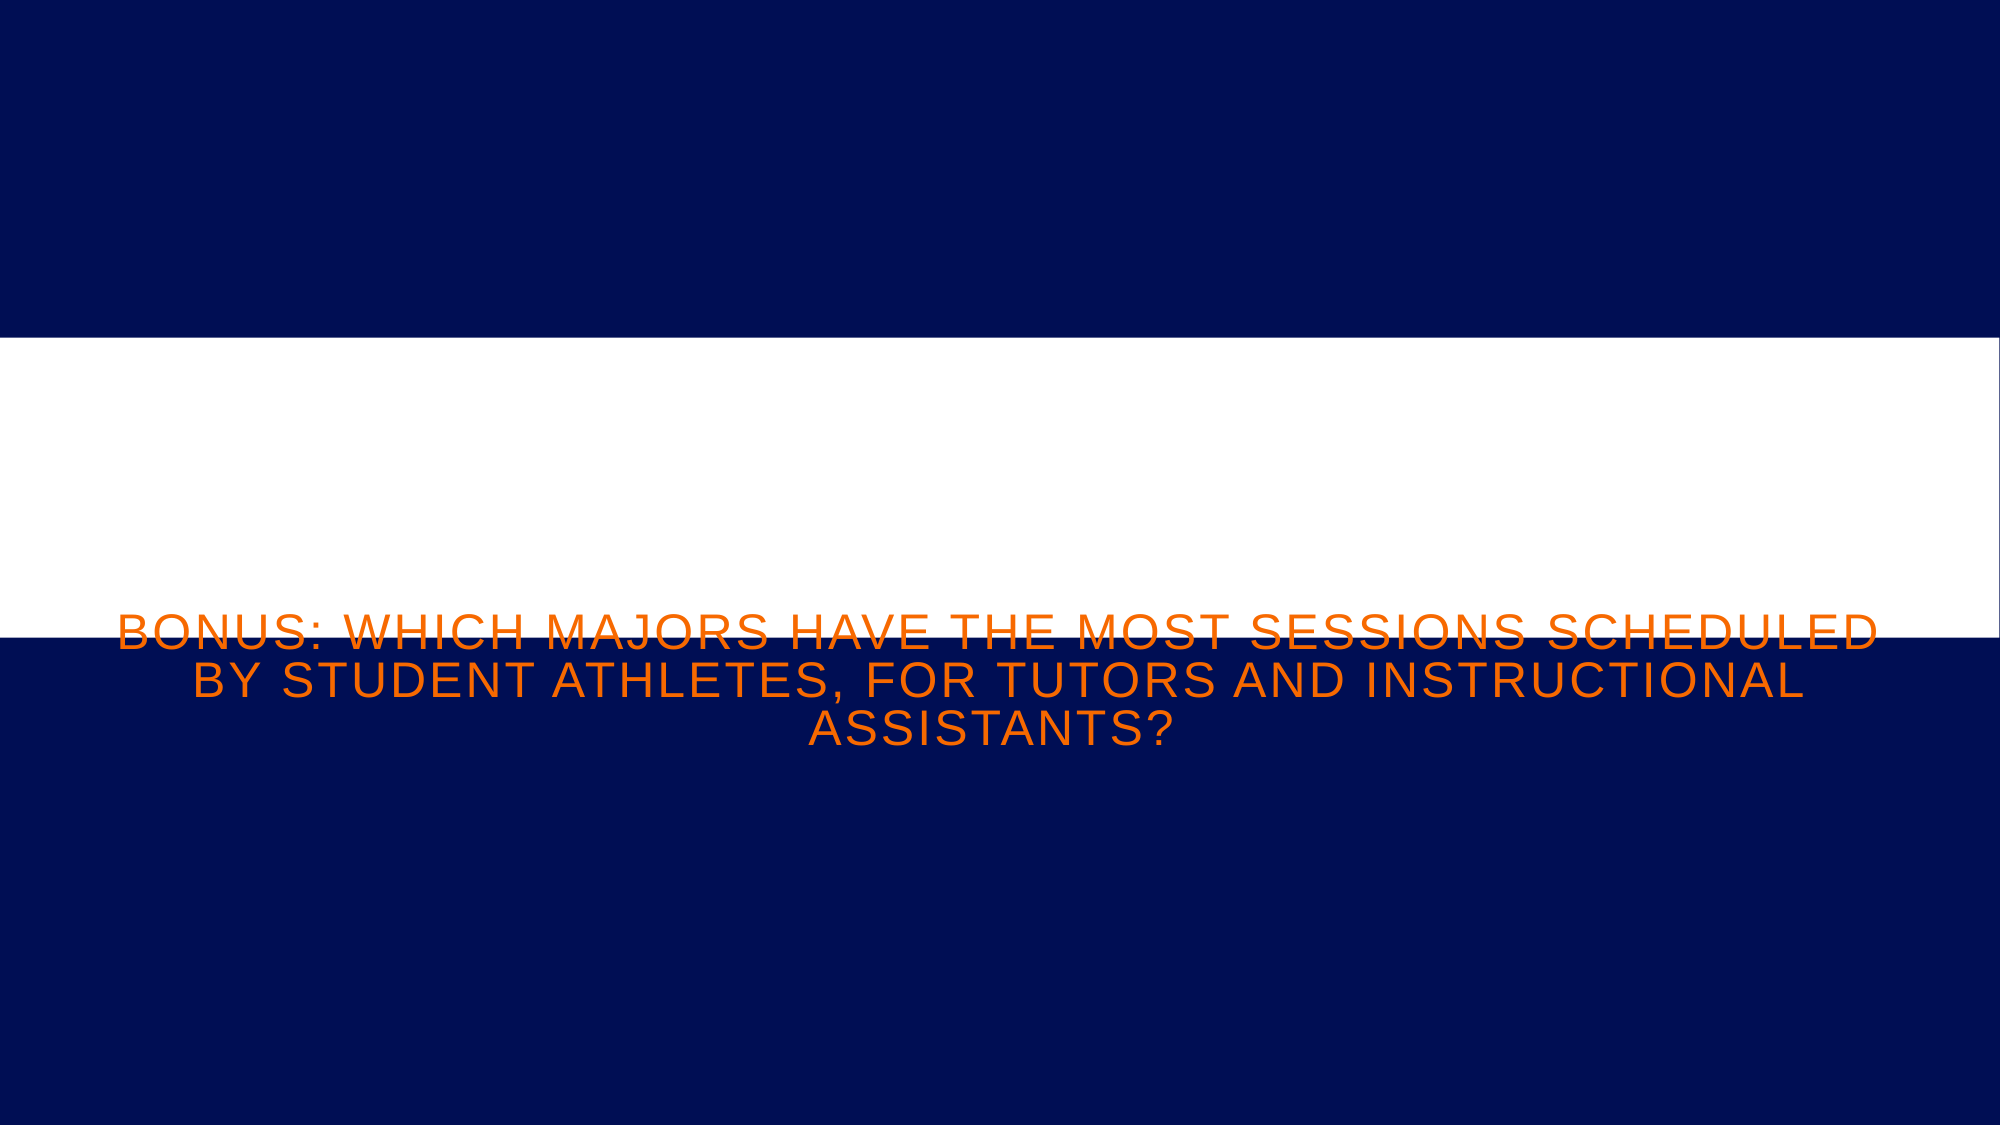

# Bonus: Which Majors have the most sessions scheduled by student athletes, for Tutors and Instructional Assistants?